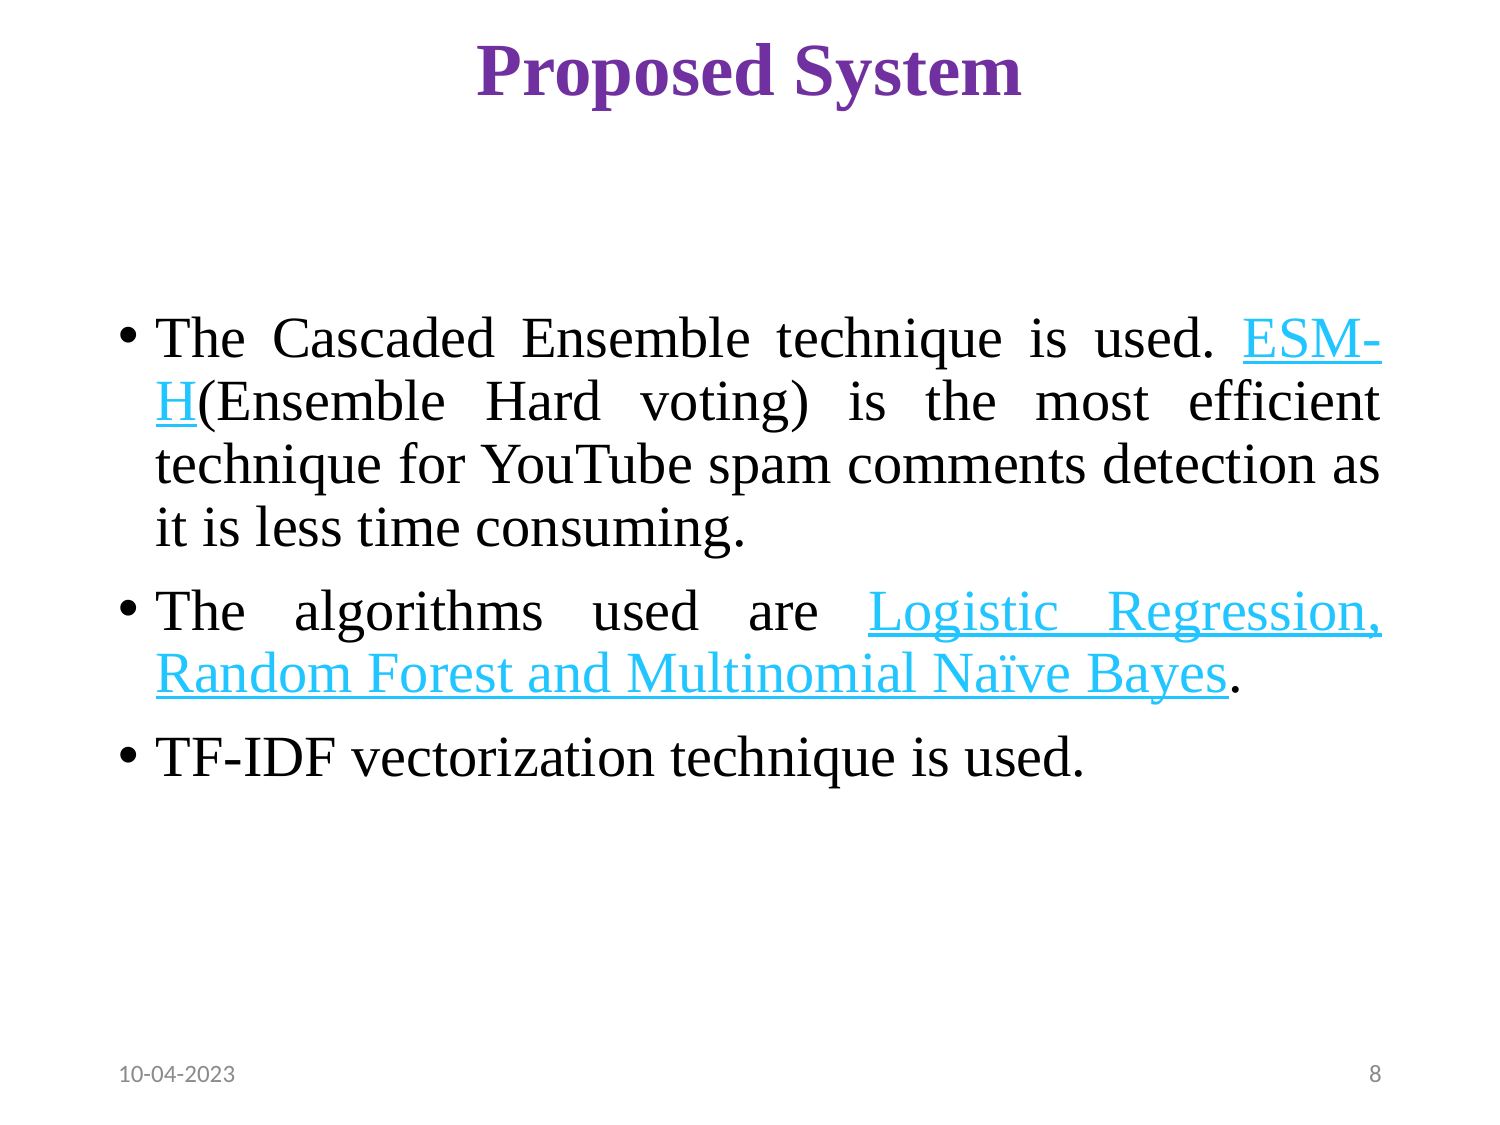

# Proposed System
The Cascaded Ensemble technique is used. ESM-H(Ensemble Hard voting) is the most efficient technique for YouTube spam comments detection as it is less time consuming.
The algorithms used are Logistic Regression, Random Forest and Multinomial Naïve Bayes.
TF-IDF vectorization technique is used.

10-04-2023
8